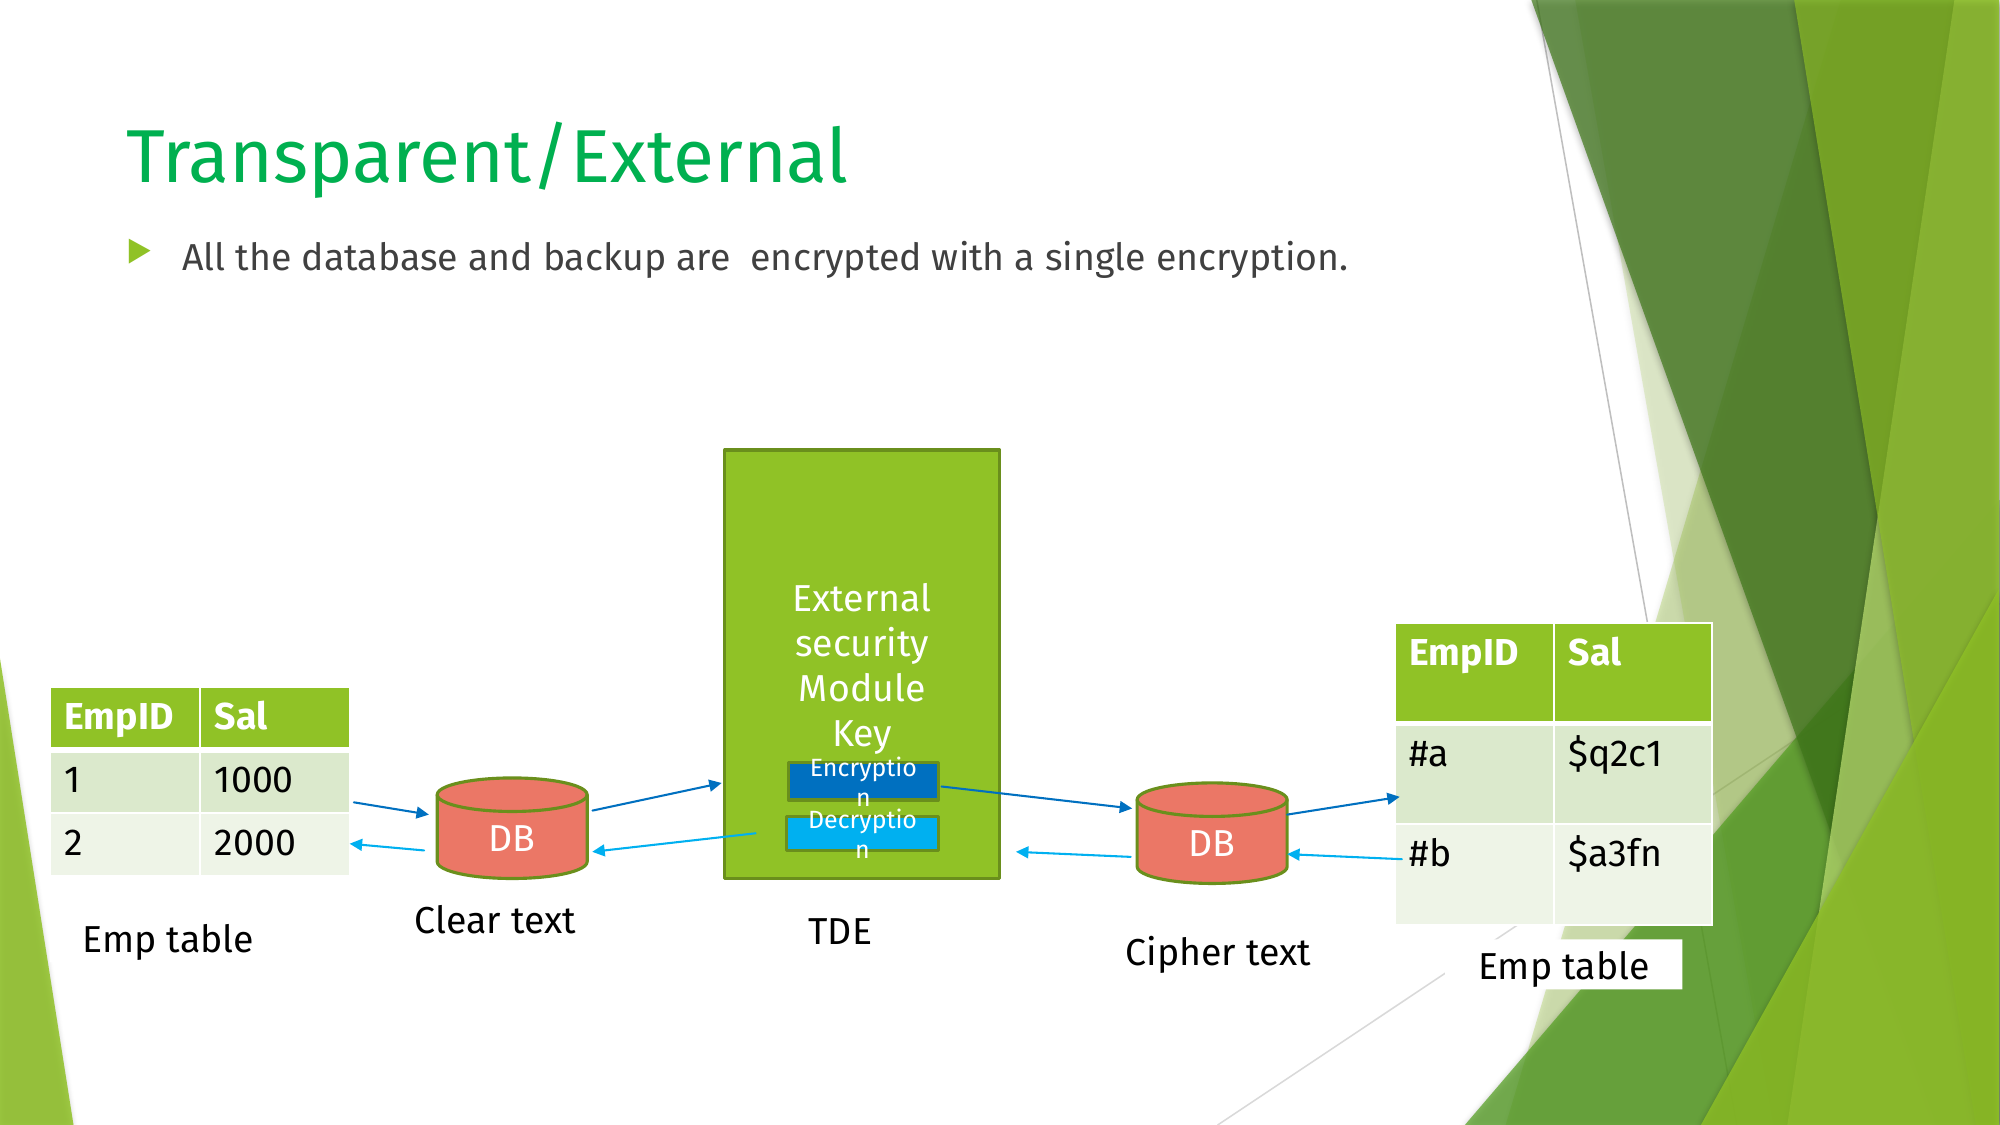

# Transparent/External
All the database and backup are  encrypted with a single encryption.

External security Module
Key
| EmpID | Sal |
| --- | --- |
| #a | $q2c1 |
| #b | $a3fn |
| EmpID | Sal |
| --- | --- |
| 1 | 1000 |
| 2 | 2000 |
Encryption
DB
DB
Decryption
Clear text
TDE
Emp table
Cipher text
Emp table